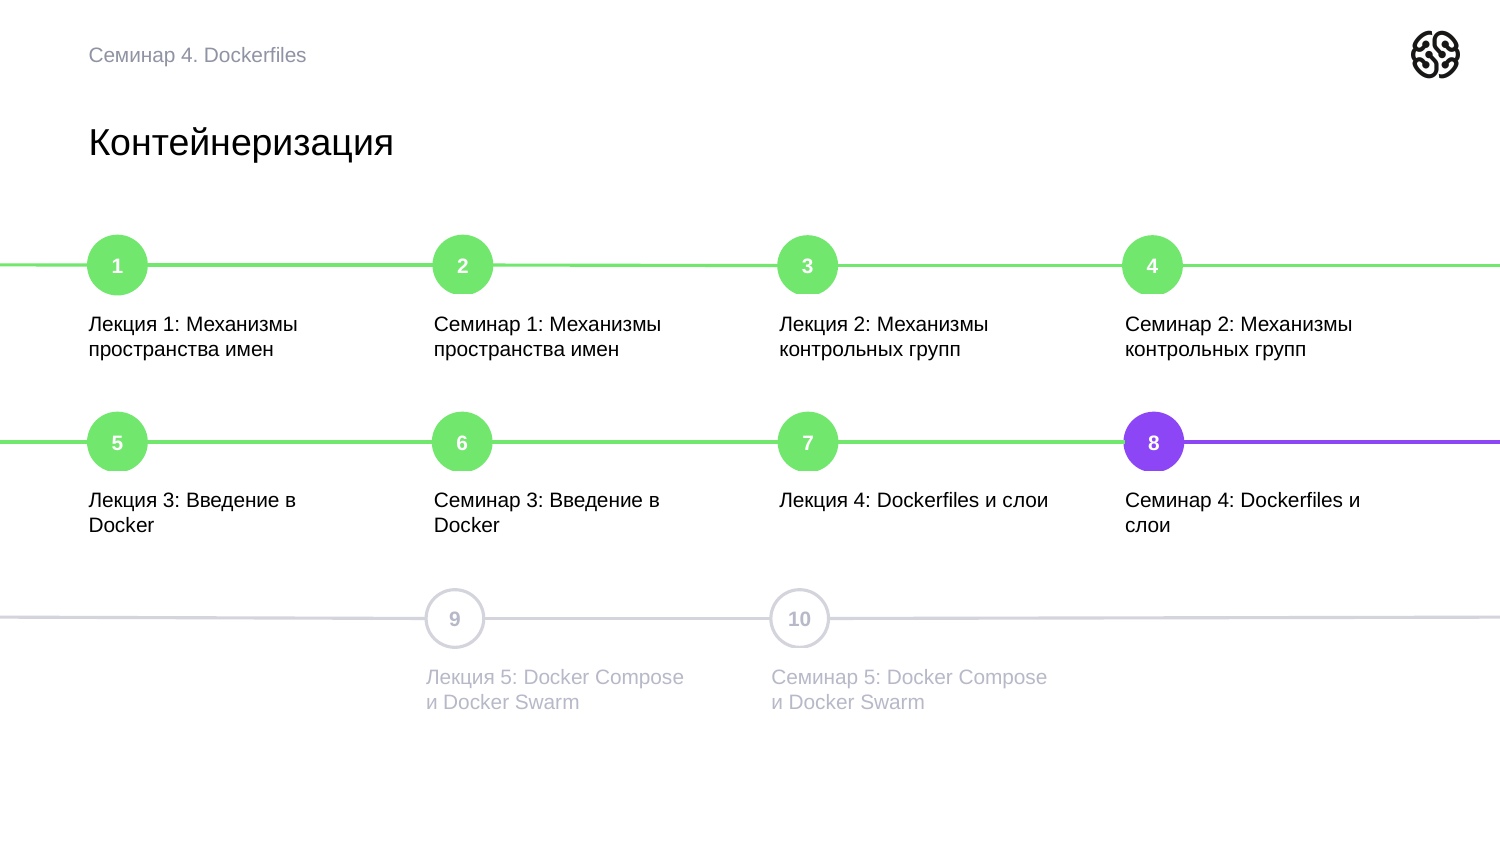

Семинар 4. Dockerfiles
# Контейнеризация
2
1
3
4
Лекция 1: Механизмы пространства имен
Семинар 1: Механизмы пространства имен
Лекция 2: Механизмы контрольных групп
Семинар 2: Механизмы контрольных групп
5
6
7
8
Лекция 3: Введение в Docker
Семинар 3: Введение в Docker
Лекция 4: Dockerfiles и слои

Семинар 4: Dockerfiles и слои

9
10
Лекция 5: Docker Compose и Docker Swarm

Семинар 5: Docker Compose и Docker Swarm